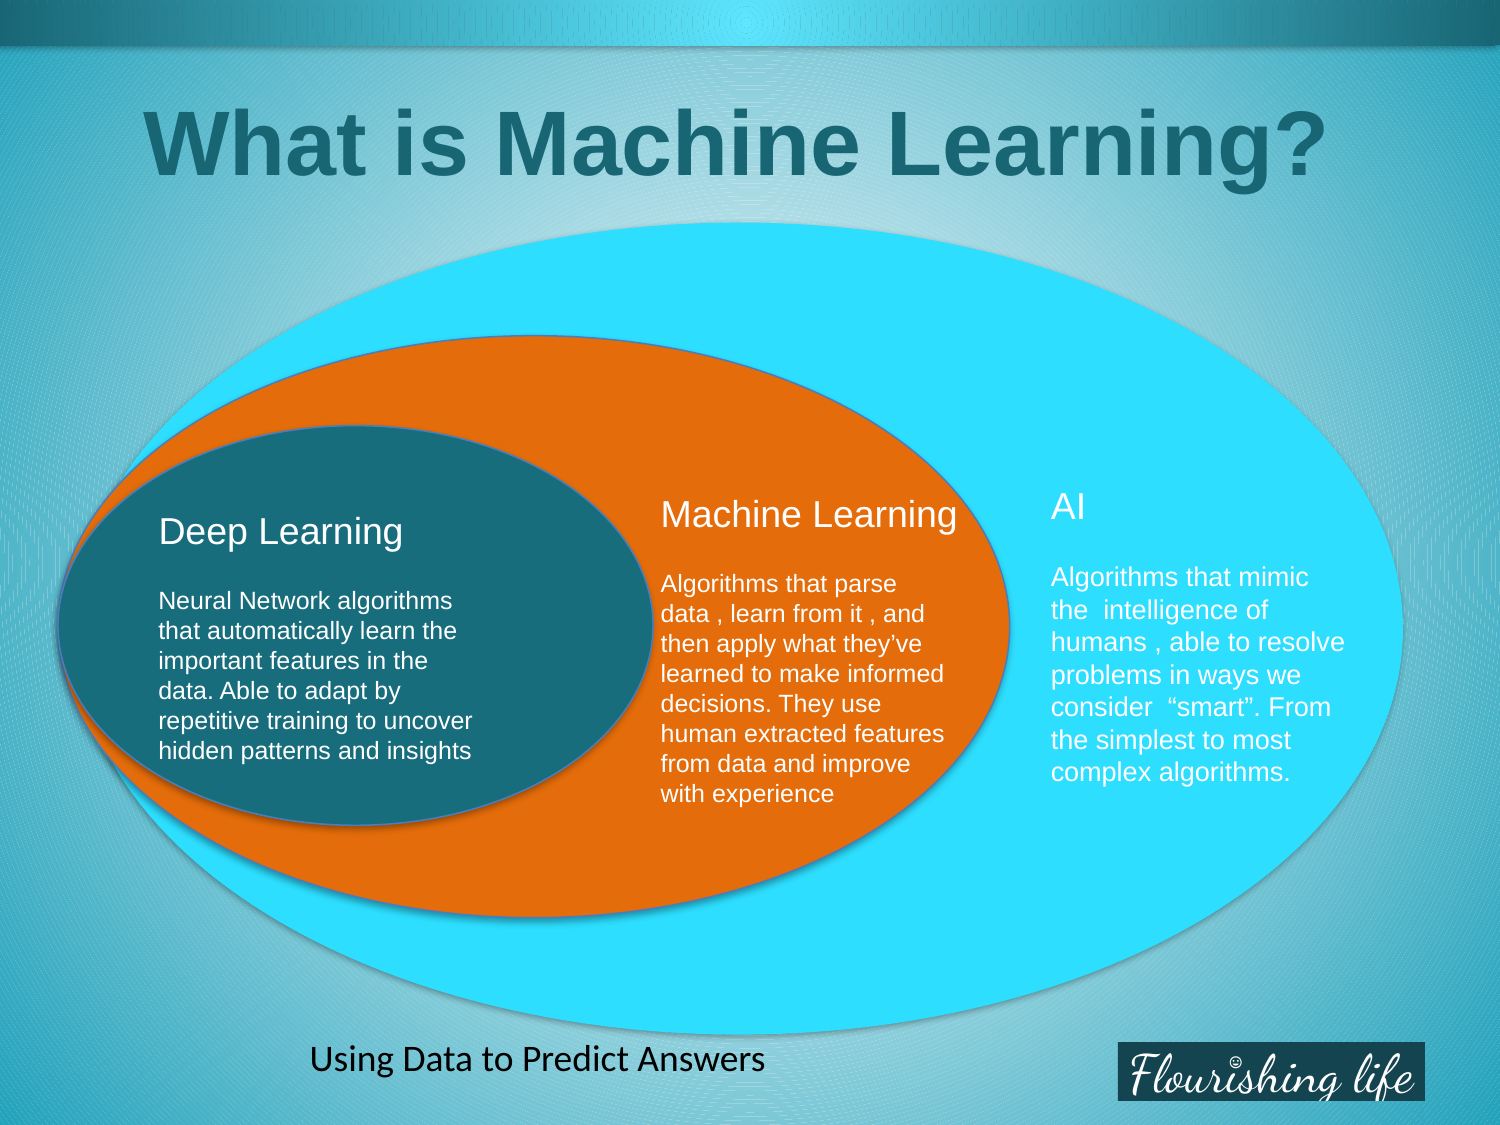

# What is Machine Learning?

AI
Algorithms that mimic the  intelligence of humans , able to resolve problems in ways we consider  “smart”. From the simplest to most complex algorithms.
Machine Learning
Algorithms that parse data , learn from it , and then apply what they’ve  learned to make informed decisions. They use human extracted features  from data and improve with experience
Deep Learning
Neural Network algorithms that automatically learn the important features in the data. Able to adapt by repetitive training to uncover hidden patterns and insights
Using Data to Predict Answers